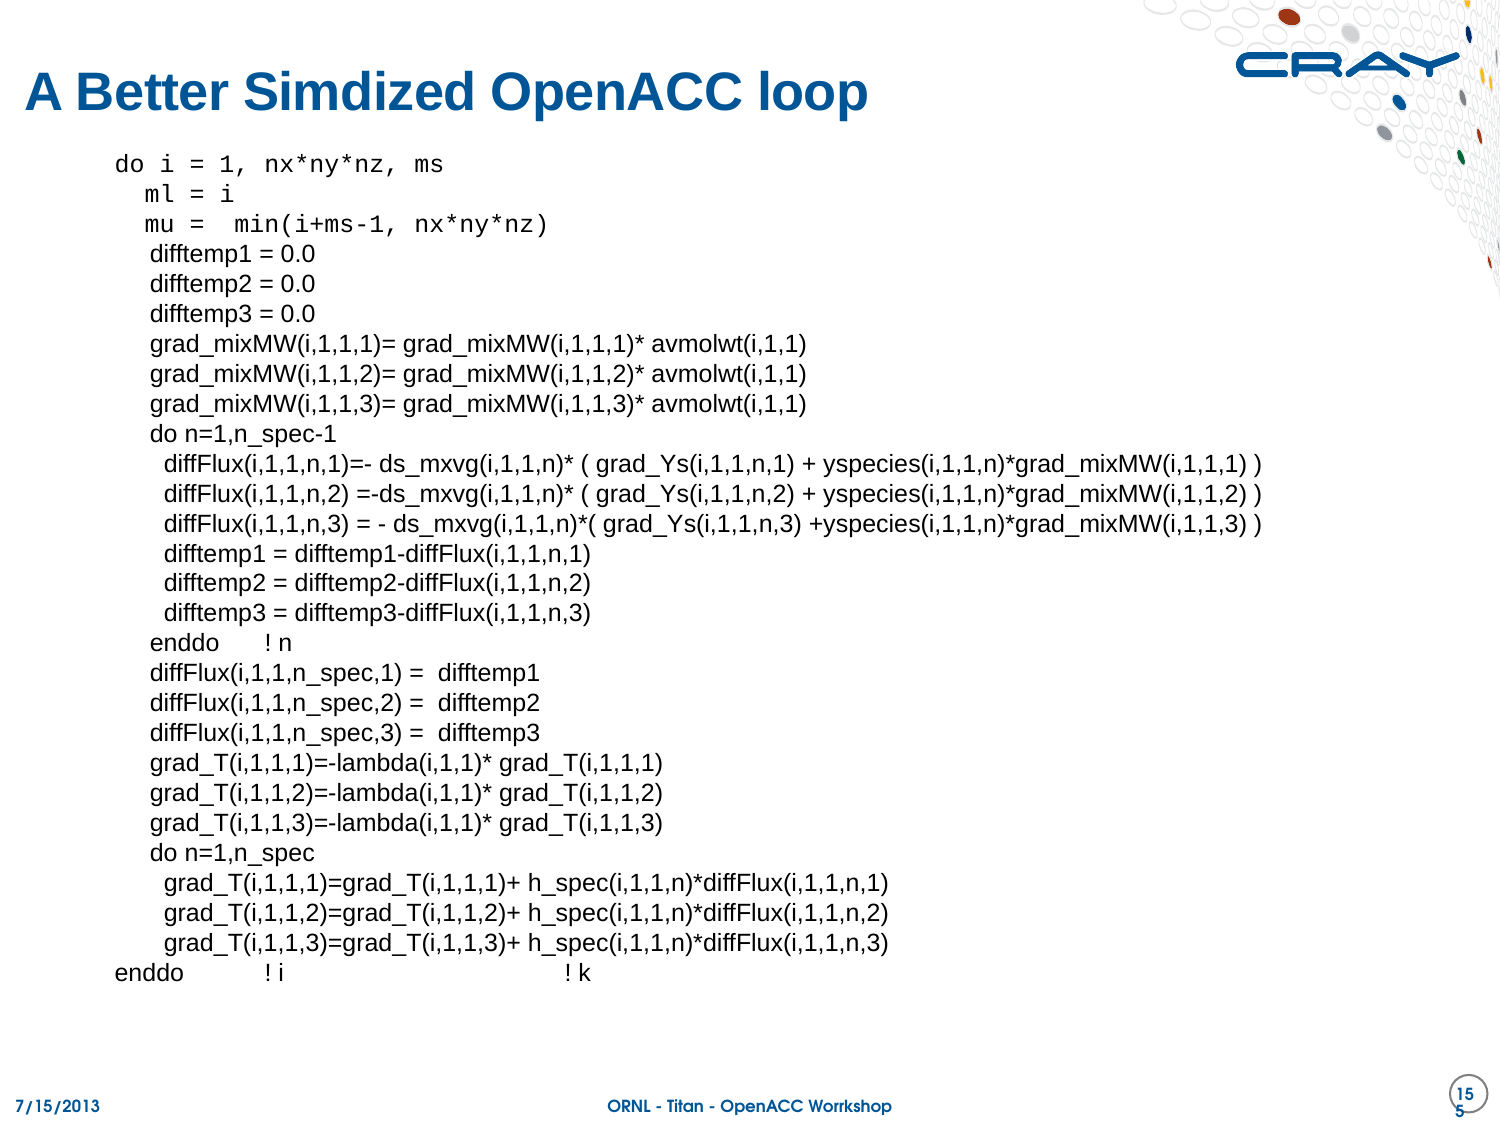

# A Better Simdized OpenACC loop
do i = 1, nx*ny*nz, ms
  ml = i
  mu =  min(i+ms-1, nx*ny*nz)
     difftemp1 = 0.0
     difftemp2 = 0.0
     difftemp3 = 0.0
     grad_mixMW(i,1,1,1)= grad_mixMW(i,1,1,1)* avmolwt(i,1,1)
     grad_mixMW(i,1,1,2)= grad_mixMW(i,1,1,2)* avmolwt(i,1,1)
     grad_mixMW(i,1,1,3)= grad_mixMW(i,1,1,3)* avmolwt(i,1,1)
     do n=1,n_spec-1
       diffFlux(i,1,1,n,1)=- ds_mxvg(i,1,1,n)* ( grad_Ys(i,1,1,n,1) + yspecies(i,1,1,n)*grad_mixMW(i,1,1,1) )
       diffFlux(i,1,1,n,2) =-ds_mxvg(i,1,1,n)* ( grad_Ys(i,1,1,n,2) + yspecies(i,1,1,n)*grad_mixMW(i,1,1,2) )
       diffFlux(i,1,1,n,3) = - ds_mxvg(i,1,1,n)*( grad_Ys(i,1,1,n,3) +yspecies(i,1,1,n)*grad_mixMW(i,1,1,3) )
       difftemp1 = difftemp1-diffFlux(i,1,1,n,1)
       difftemp2 = difftemp2-diffFlux(i,1,1,n,2)
       difftemp3 = difftemp3-diffFlux(i,1,1,n,3)
     enddo	! n
     diffFlux(i,1,1,n_spec,1) =  difftemp1
     diffFlux(i,1,1,n_spec,2) =  difftemp2
     diffFlux(i,1,1,n_spec,3) =  difftemp3
     grad_T(i,1,1,1)=-lambda(i,1,1)* grad_T(i,1,1,1)
     grad_T(i,1,1,2)=-lambda(i,1,1)* grad_T(i,1,1,2)
     grad_T(i,1,1,3)=-lambda(i,1,1)* grad_T(i,1,1,3)
     do n=1,n_spec
       grad_T(i,1,1,1)=grad_T(i,1,1,1)+ h_spec(i,1,1,n)*diffFlux(i,1,1,n,1)
       grad_T(i,1,1,2)=grad_T(i,1,1,2)+ h_spec(i,1,1,n)*diffFlux(i,1,1,n,2)
       grad_T(i,1,1,3)=grad_T(i,1,1,3)+ h_spec(i,1,1,n)*diffFlux(i,1,1,n,3)
enddo	! i		! k
155
7/15/2013
ORNL - Titan - OpenACC Worrkshop